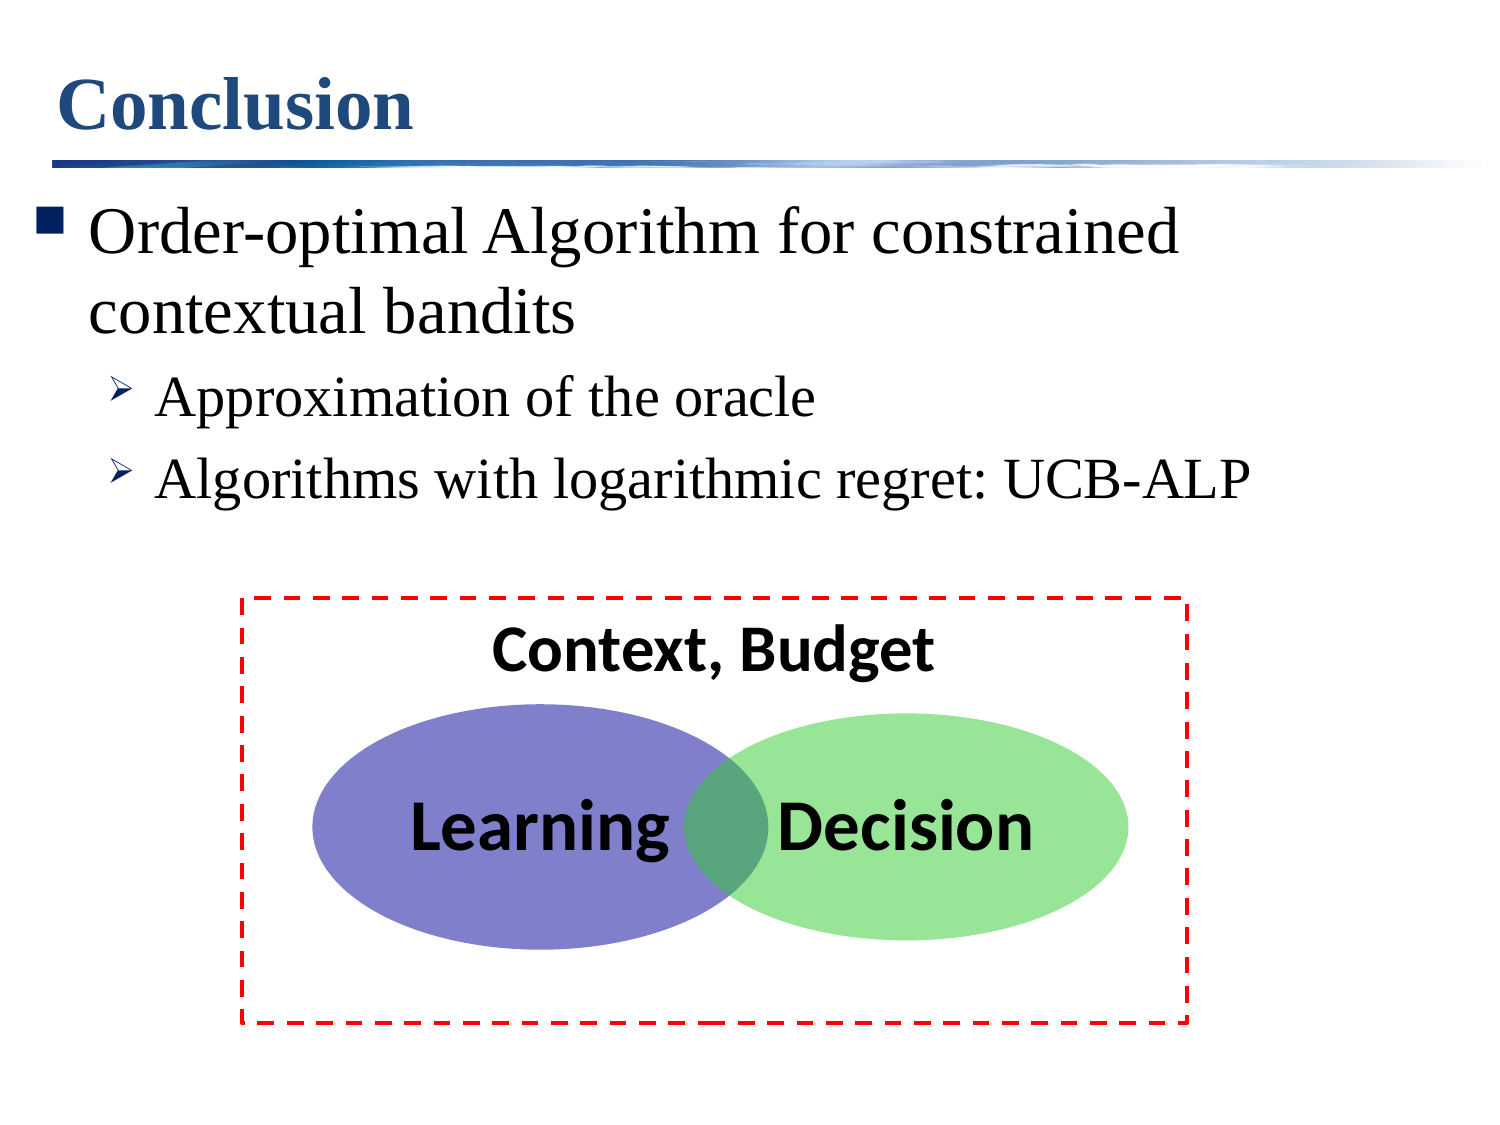

# Conclusion
Order-optimal Algorithm for constrained contextual bandits
Approximation of the oracle
Algorithms with logarithmic regret: UCB-ALP
Learning
Decision

Context, Budget